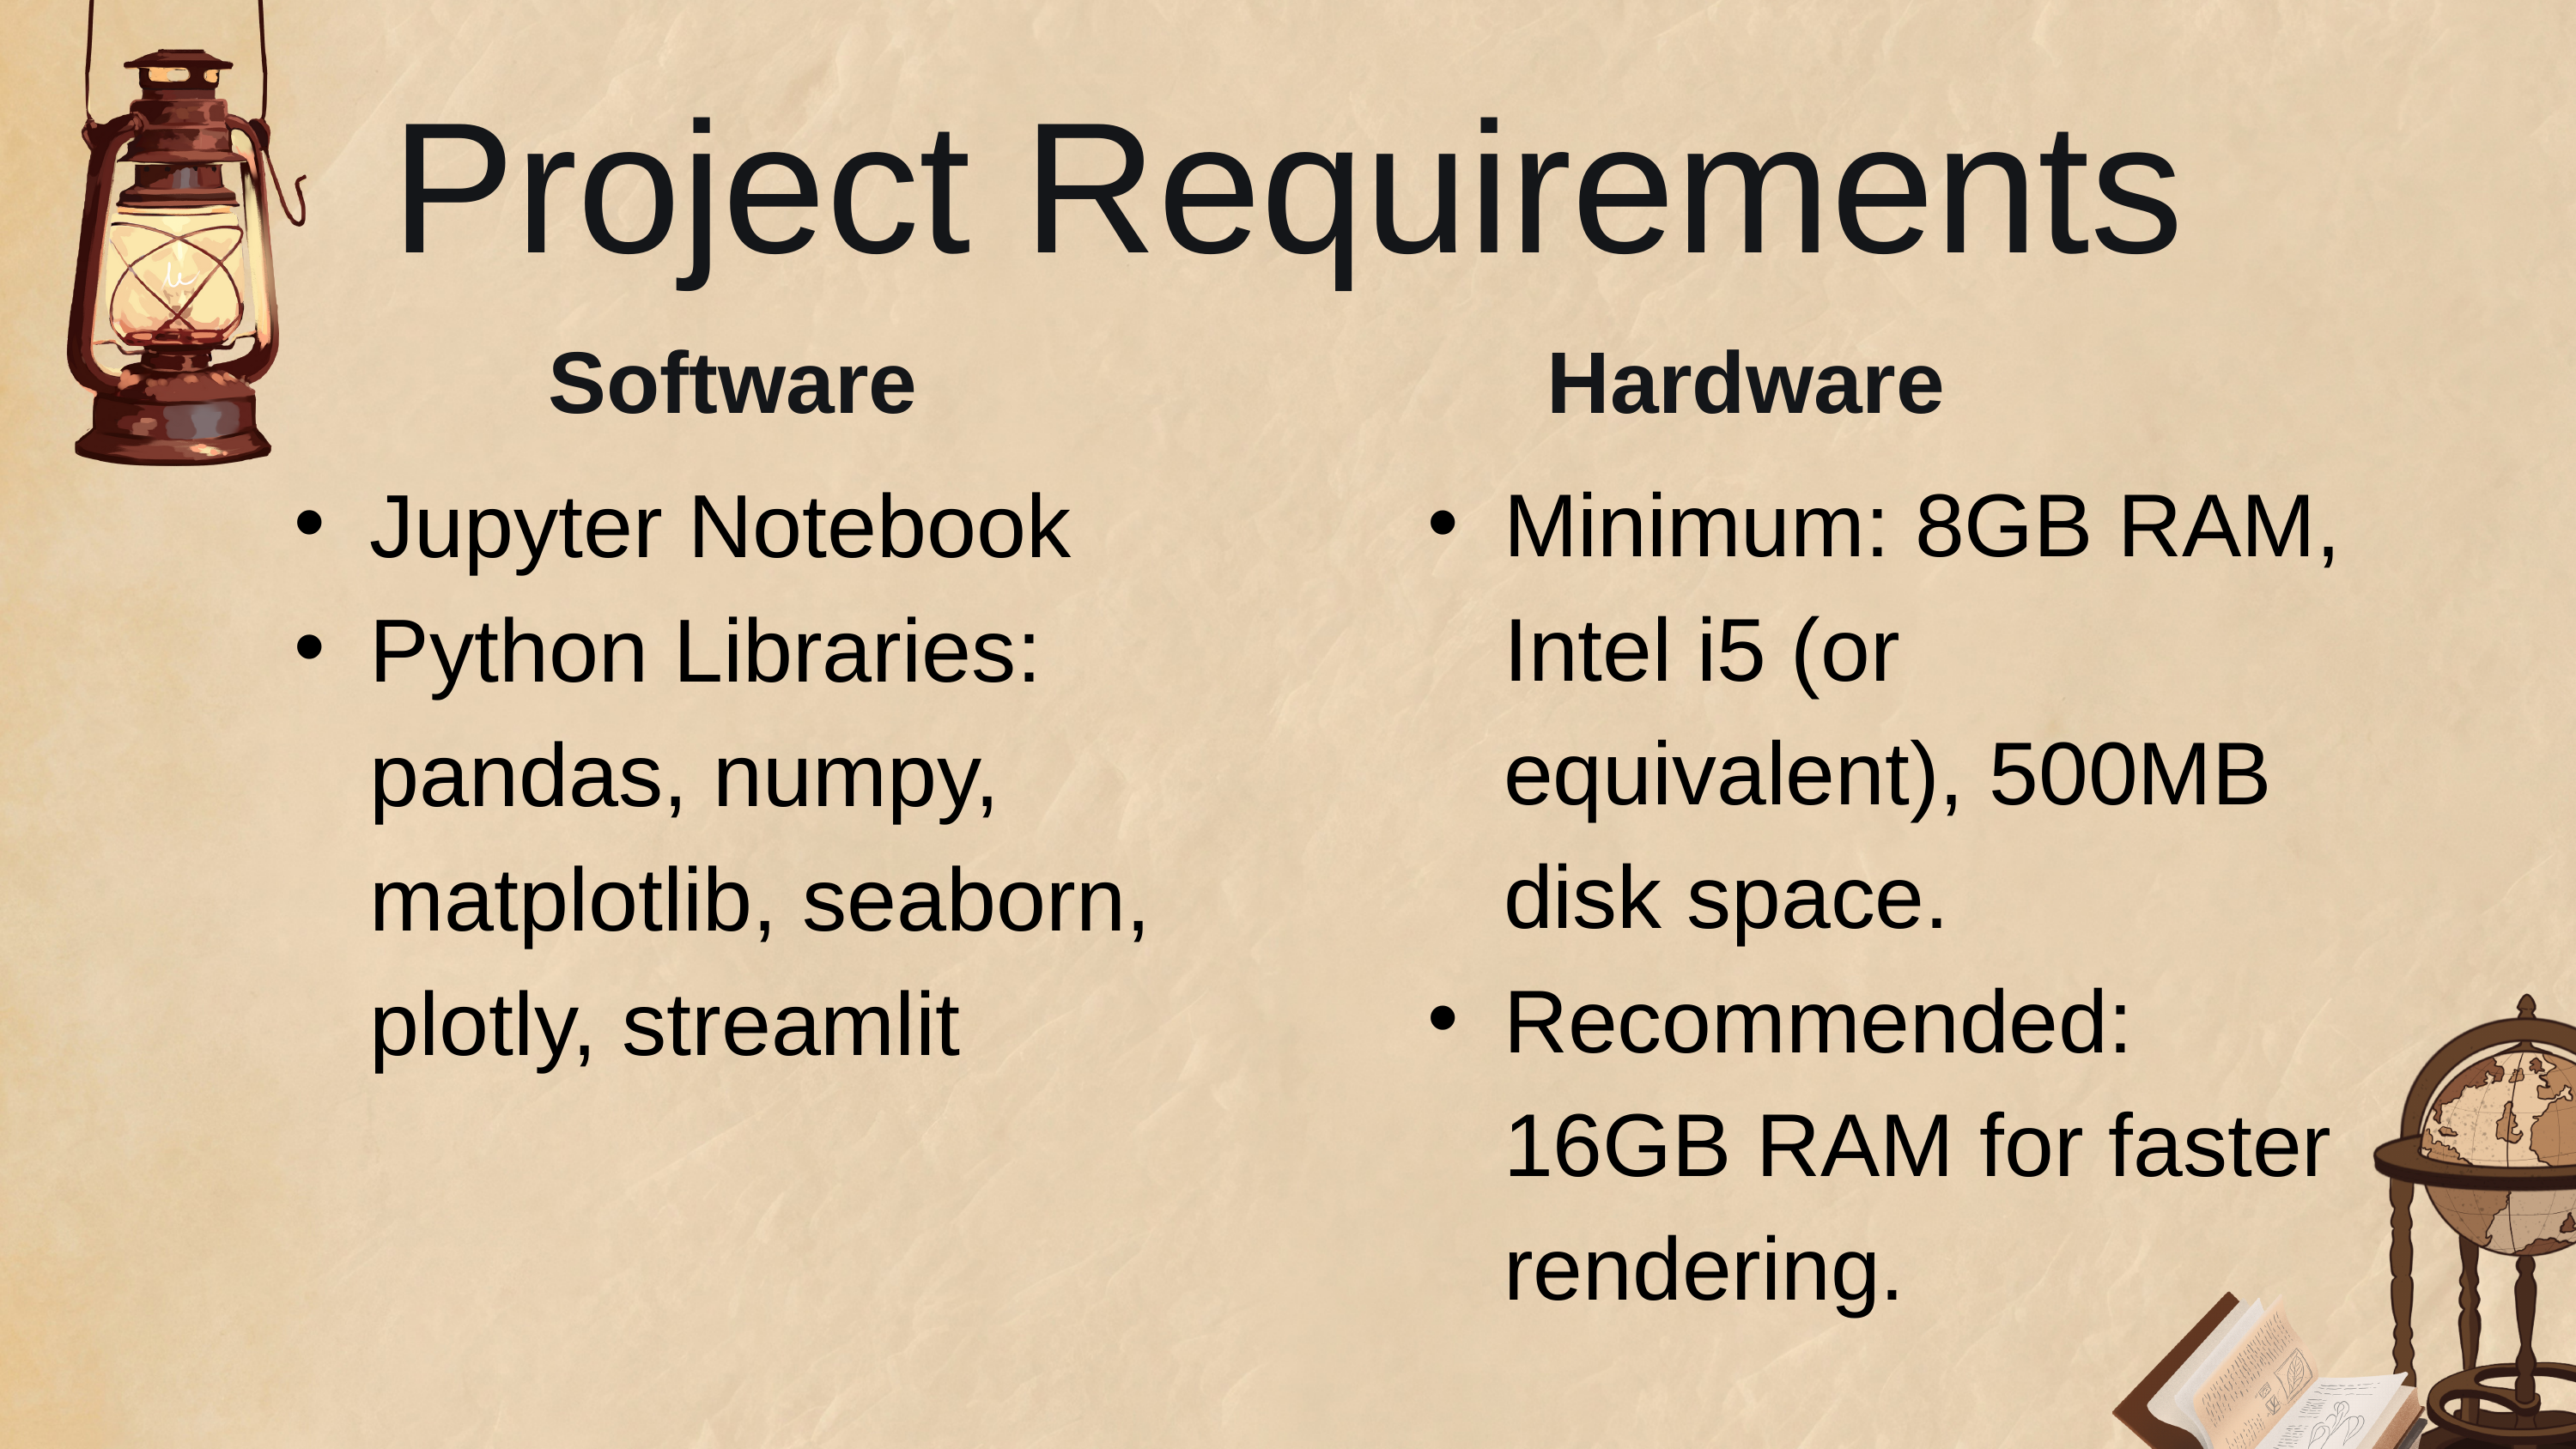

Project Requirements
Software
Hardware
Jupyter Notebook
Python Libraries: pandas, numpy, matplotlib, seaborn, plotly, streamlit

Minimum: 8GB RAM, Intel i5 (or equivalent), 500MB disk space.
Recommended: 16GB RAM for faster rendering.